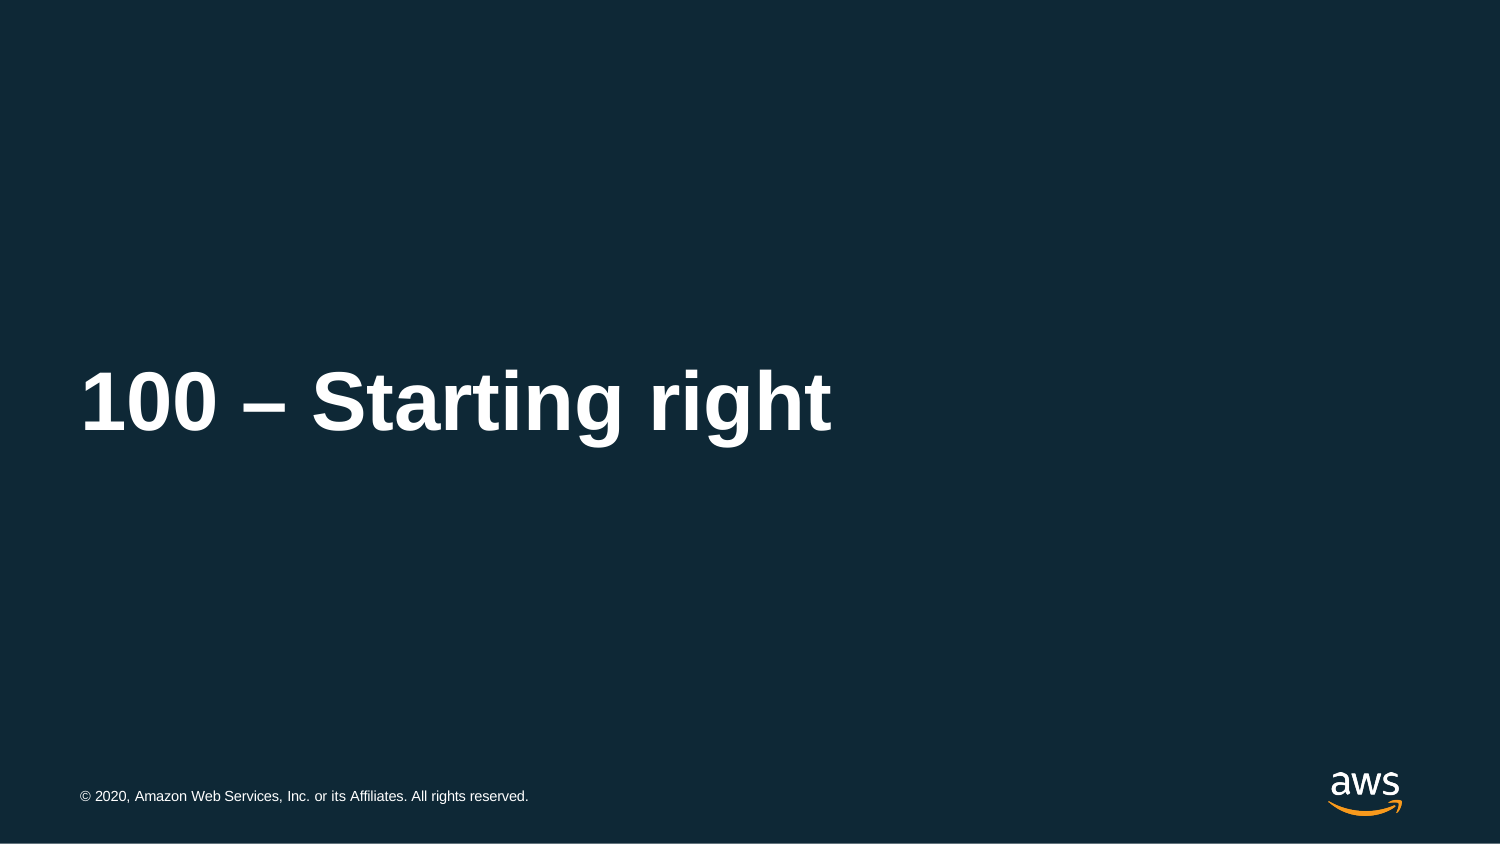

# 100 – Starting right
© 2020, Amazon Web Services, Inc. or its Affiliates. All rights reserved.